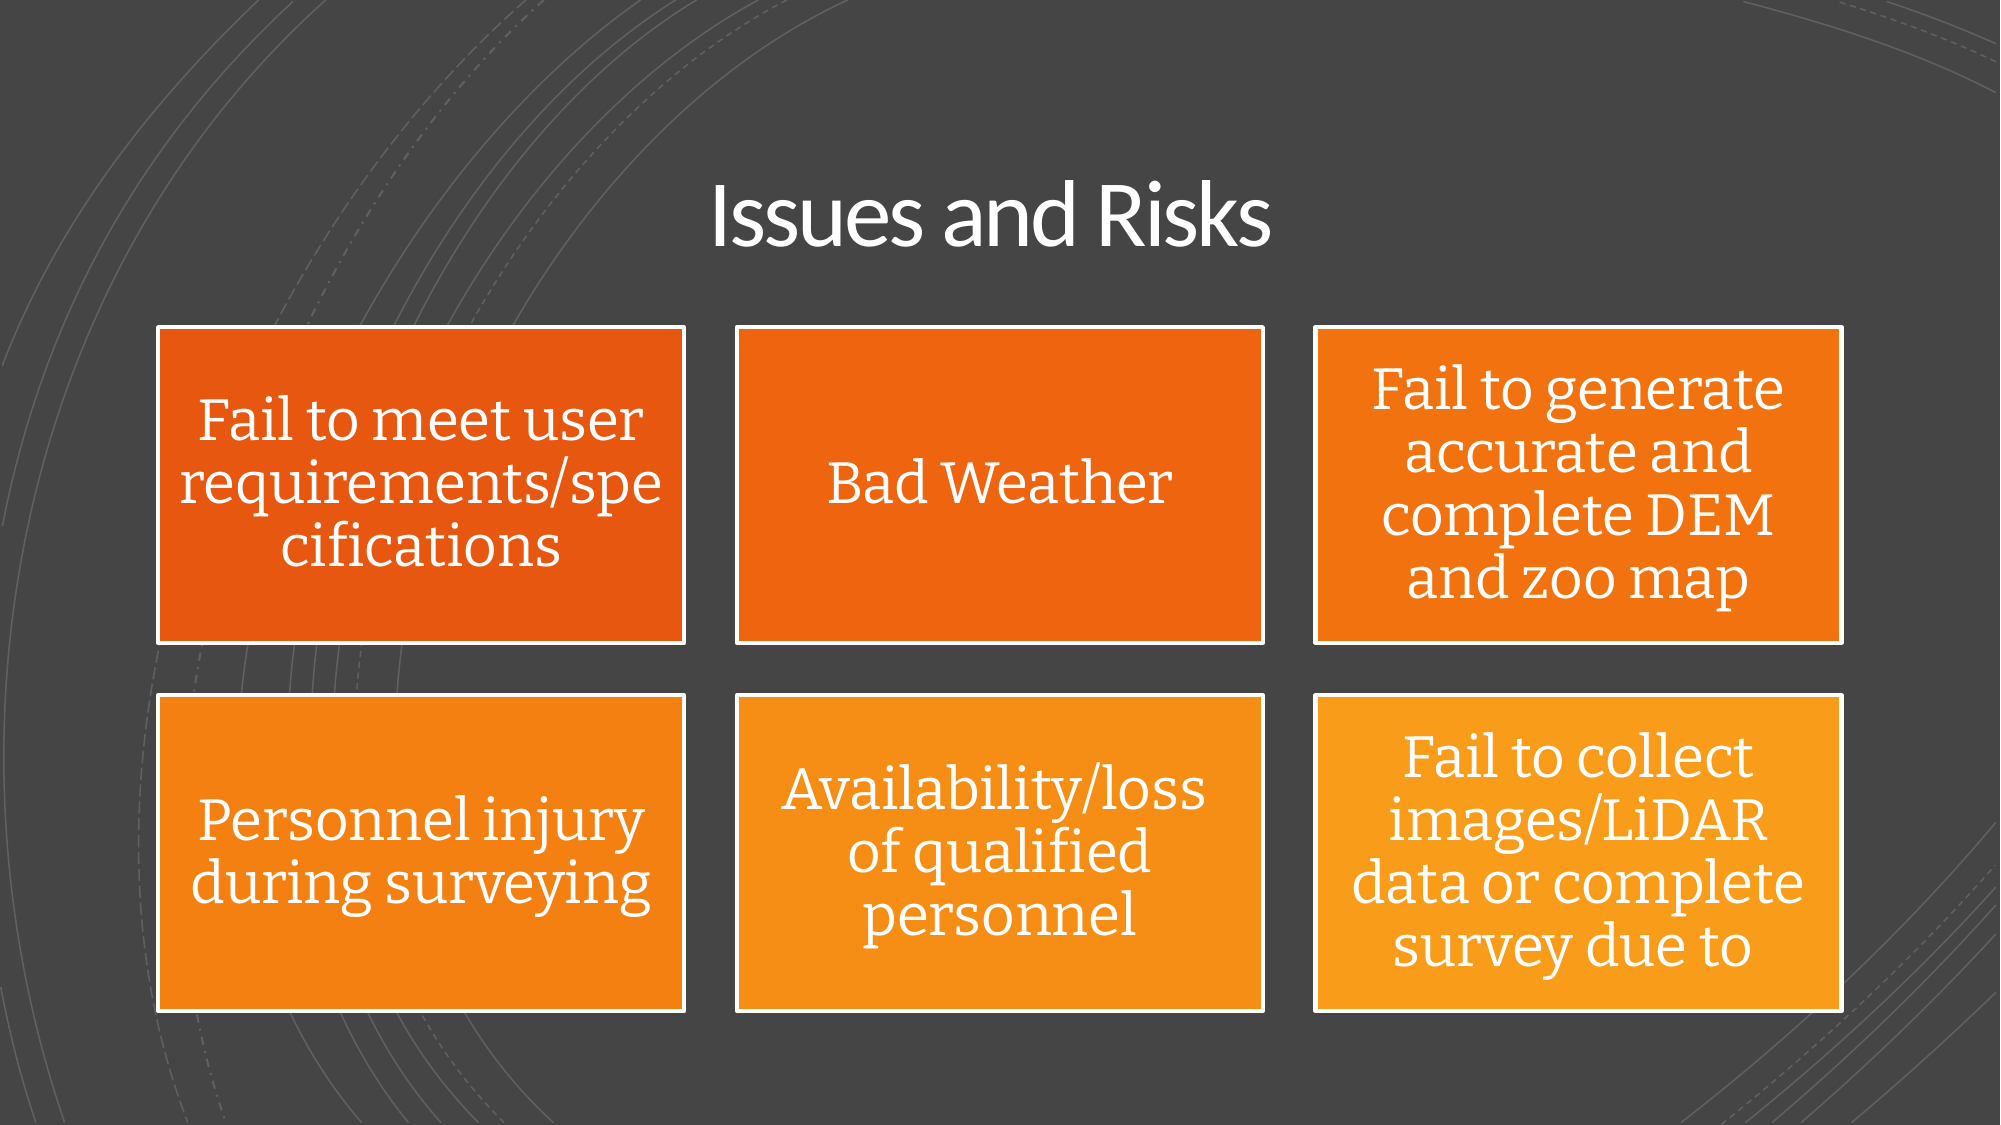

# Issues and Risks
Fail to meet user requirements/specifications
Bad Weather
Fail to generate accurate and complete DEM and zoo map
Personnel injury during surveying
Availability/loss  of qualified personnel
Fail to collect images/LiDAR data or complete survey due to